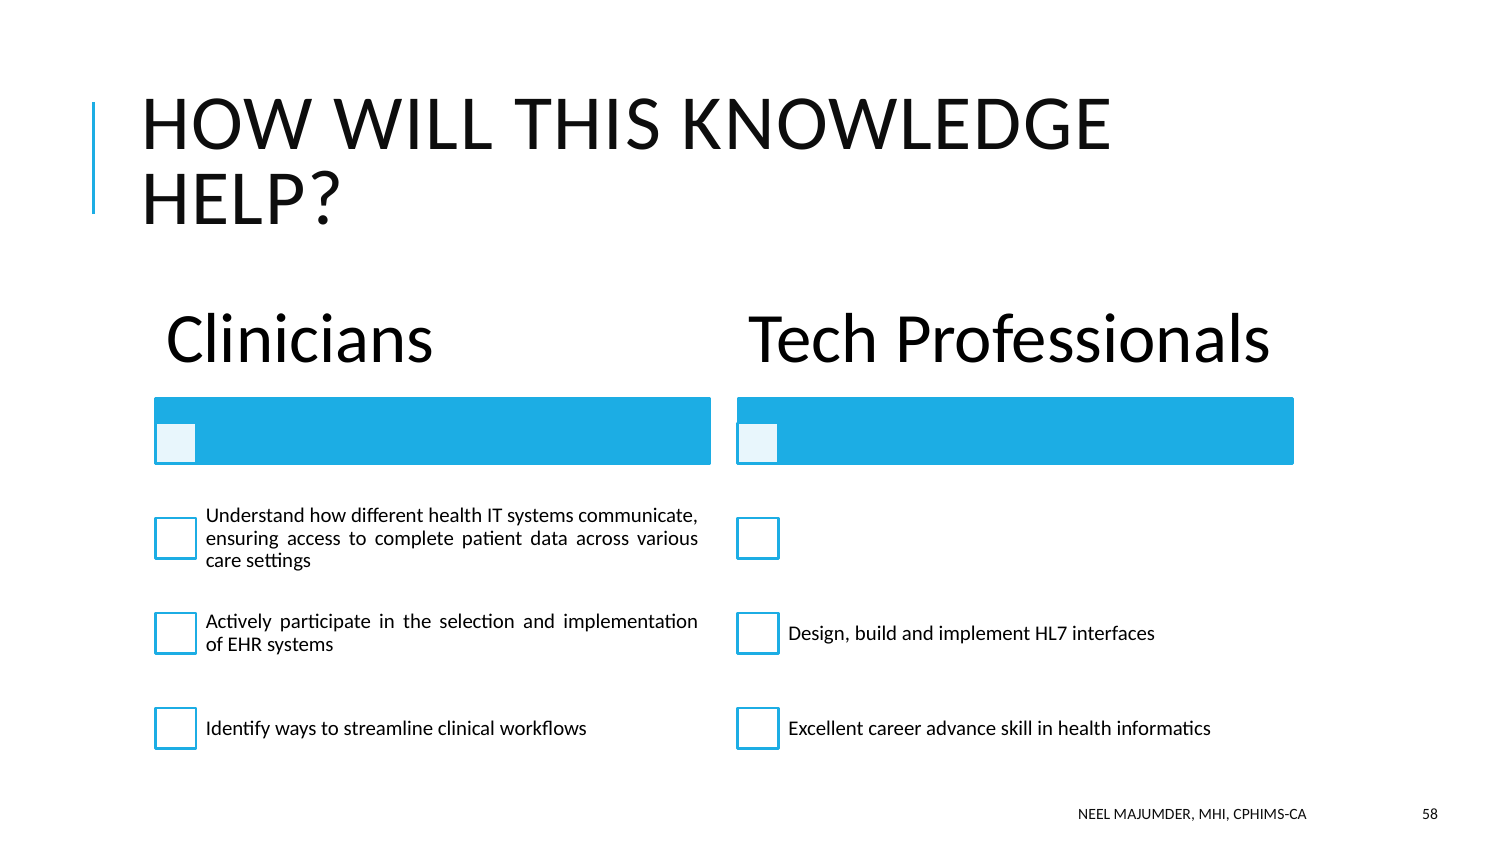

# How will this knowledge help?
Clinicians
Understand how different health IT systems communicate, ensuring access to complete patient data across various care settings
Actively participate in the selection and implementation of EHR systems
Identify ways to streamline clinical workflows
Tech Professionals

Design, build and implement HL7 interfaces
Excellent career advance skill in health informatics
Neel Majumder, MHI, CPHIMS-CA
58